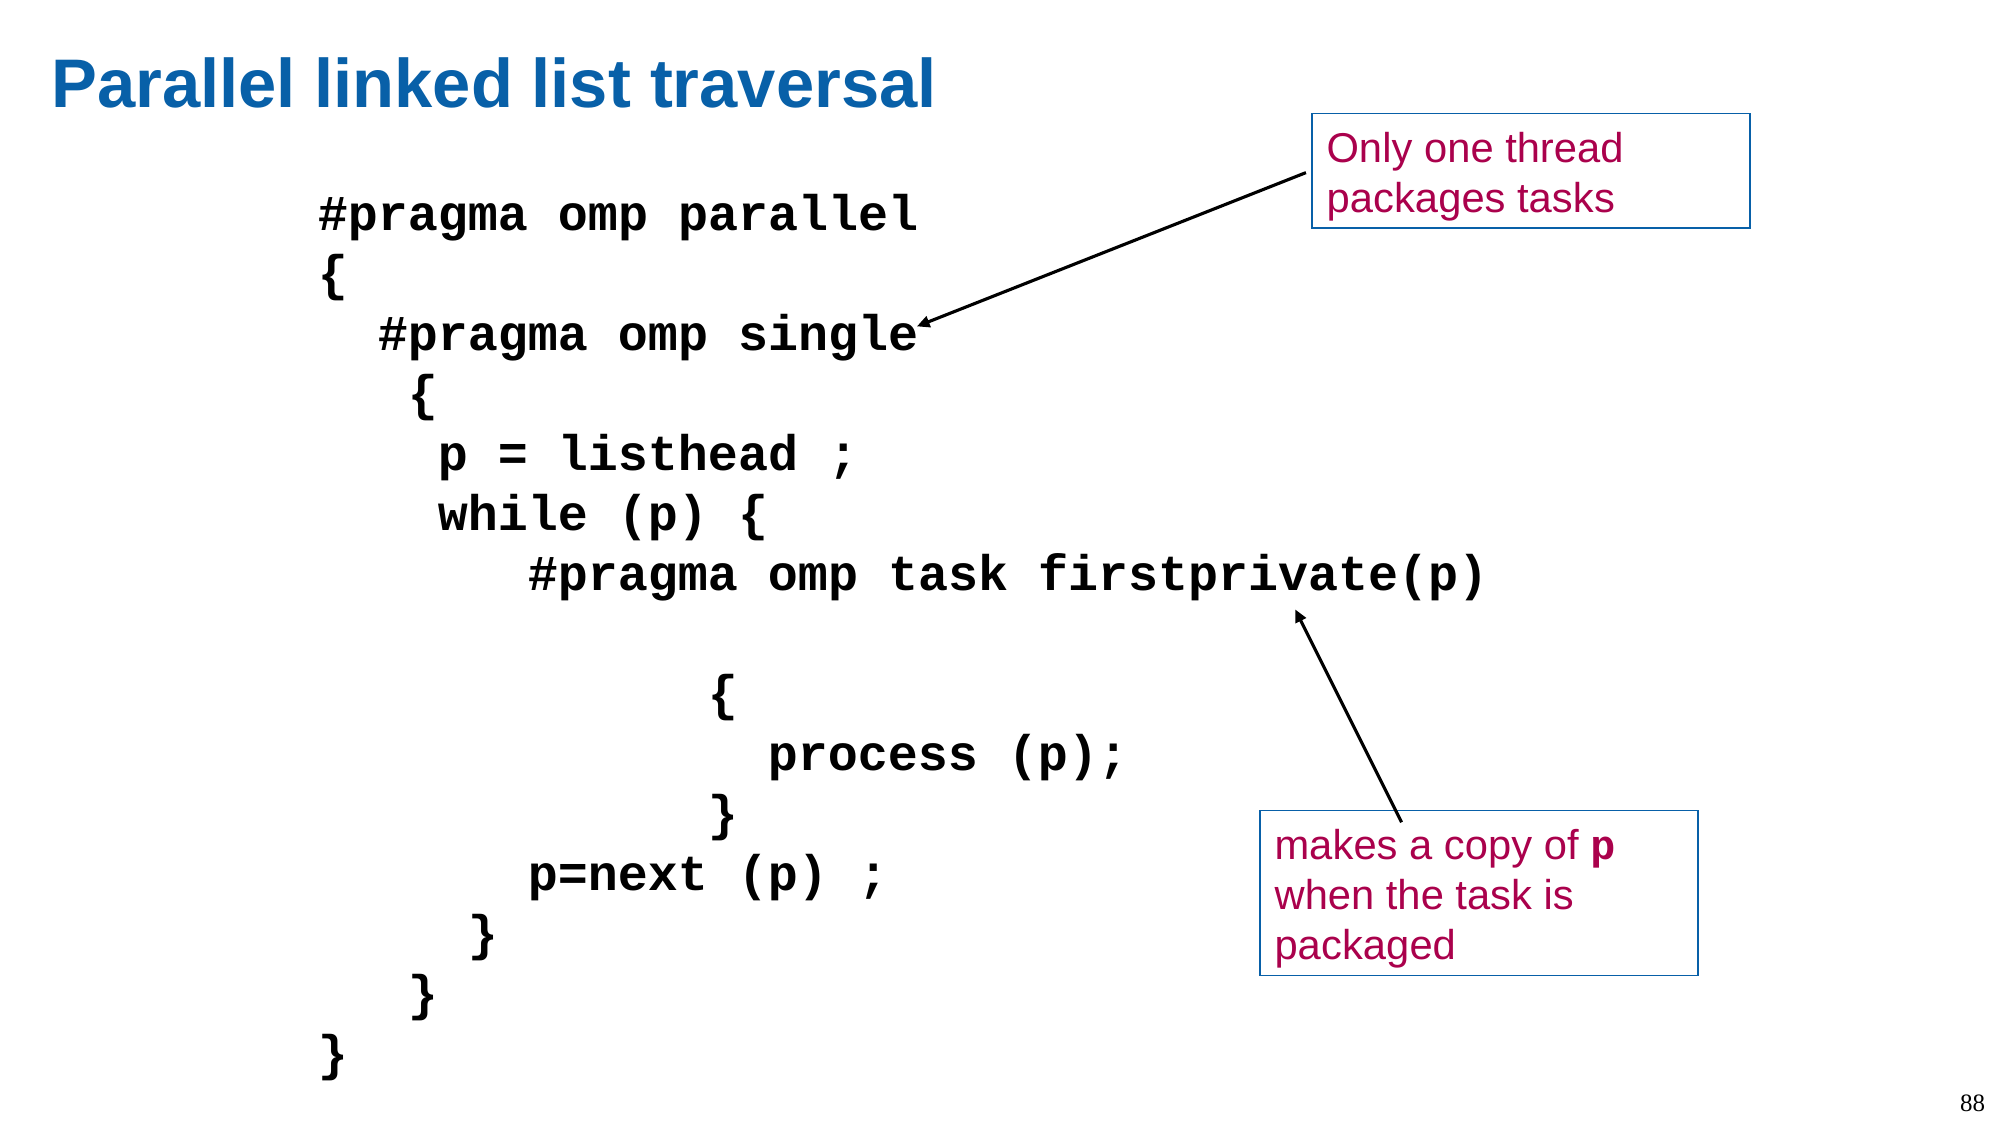

Parallel linked list traversal
Only one thread packages tasks
#pragma omp parallel
{
  #pragma omp single
   {
    p = listhead ;
    while (p) {
       #pragma omp task firstprivate(p)
             {
               process (p);
             }
       p=next (p) ;
     }
   }
}

makes a copy of p  when the task is packaged
88
88